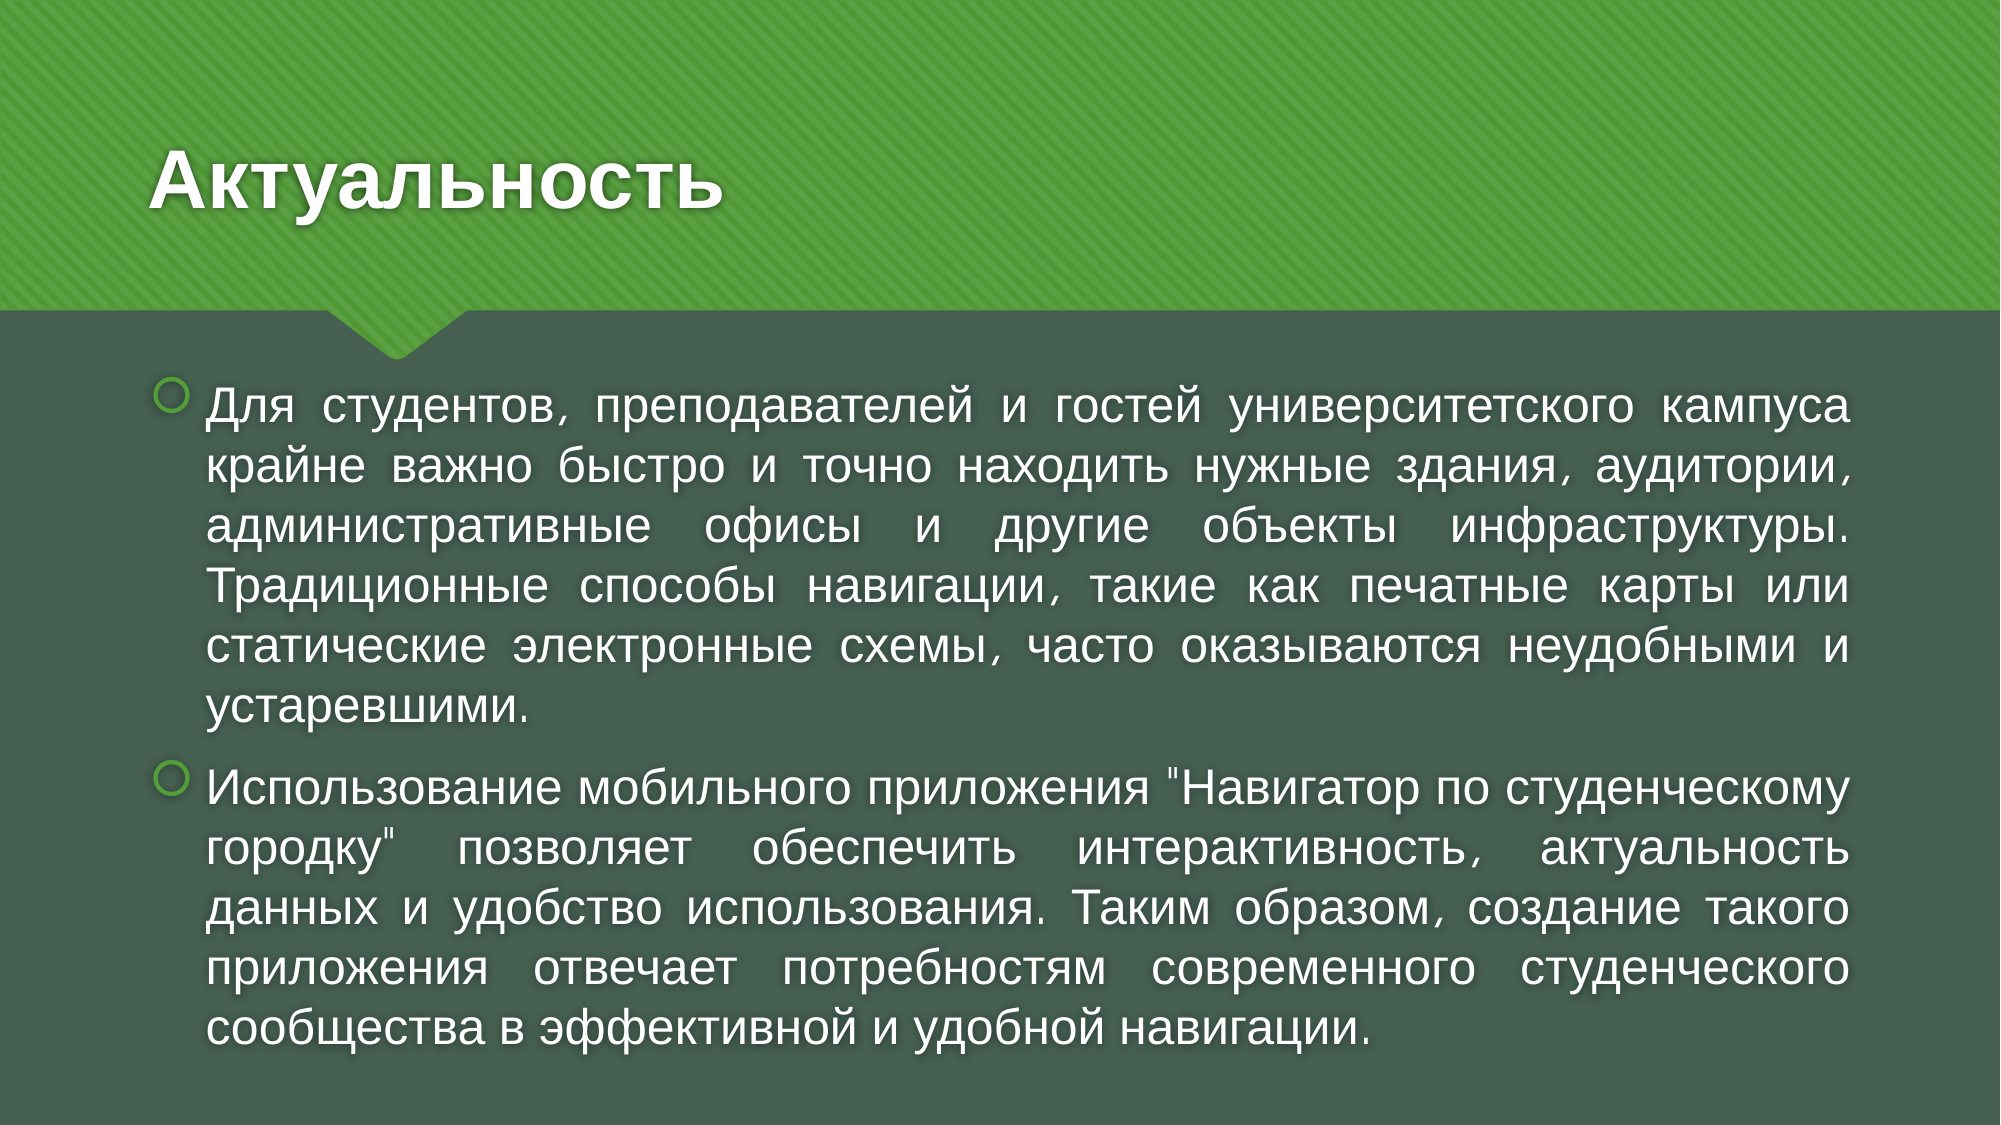

# Актуальность
Для студентов, преподавателей и гостей университетского кампуса крайне важно быстро и точно находить нужные здания, аудитории, административные офисы и другие объекты инфраструктуры. Традиционные способы навигации, такие как печатные карты или статические электронные схемы, часто оказываются неудобными и устаревшими.
Использование мобильного приложения "Навигатор по студенческому городку" позволяет обеспечить интерактивность, актуальность данных и удобство использования. Таким образом, создание такого приложения отвечает потребностям современного студенческого сообщества в эффективной и удобной навигации.